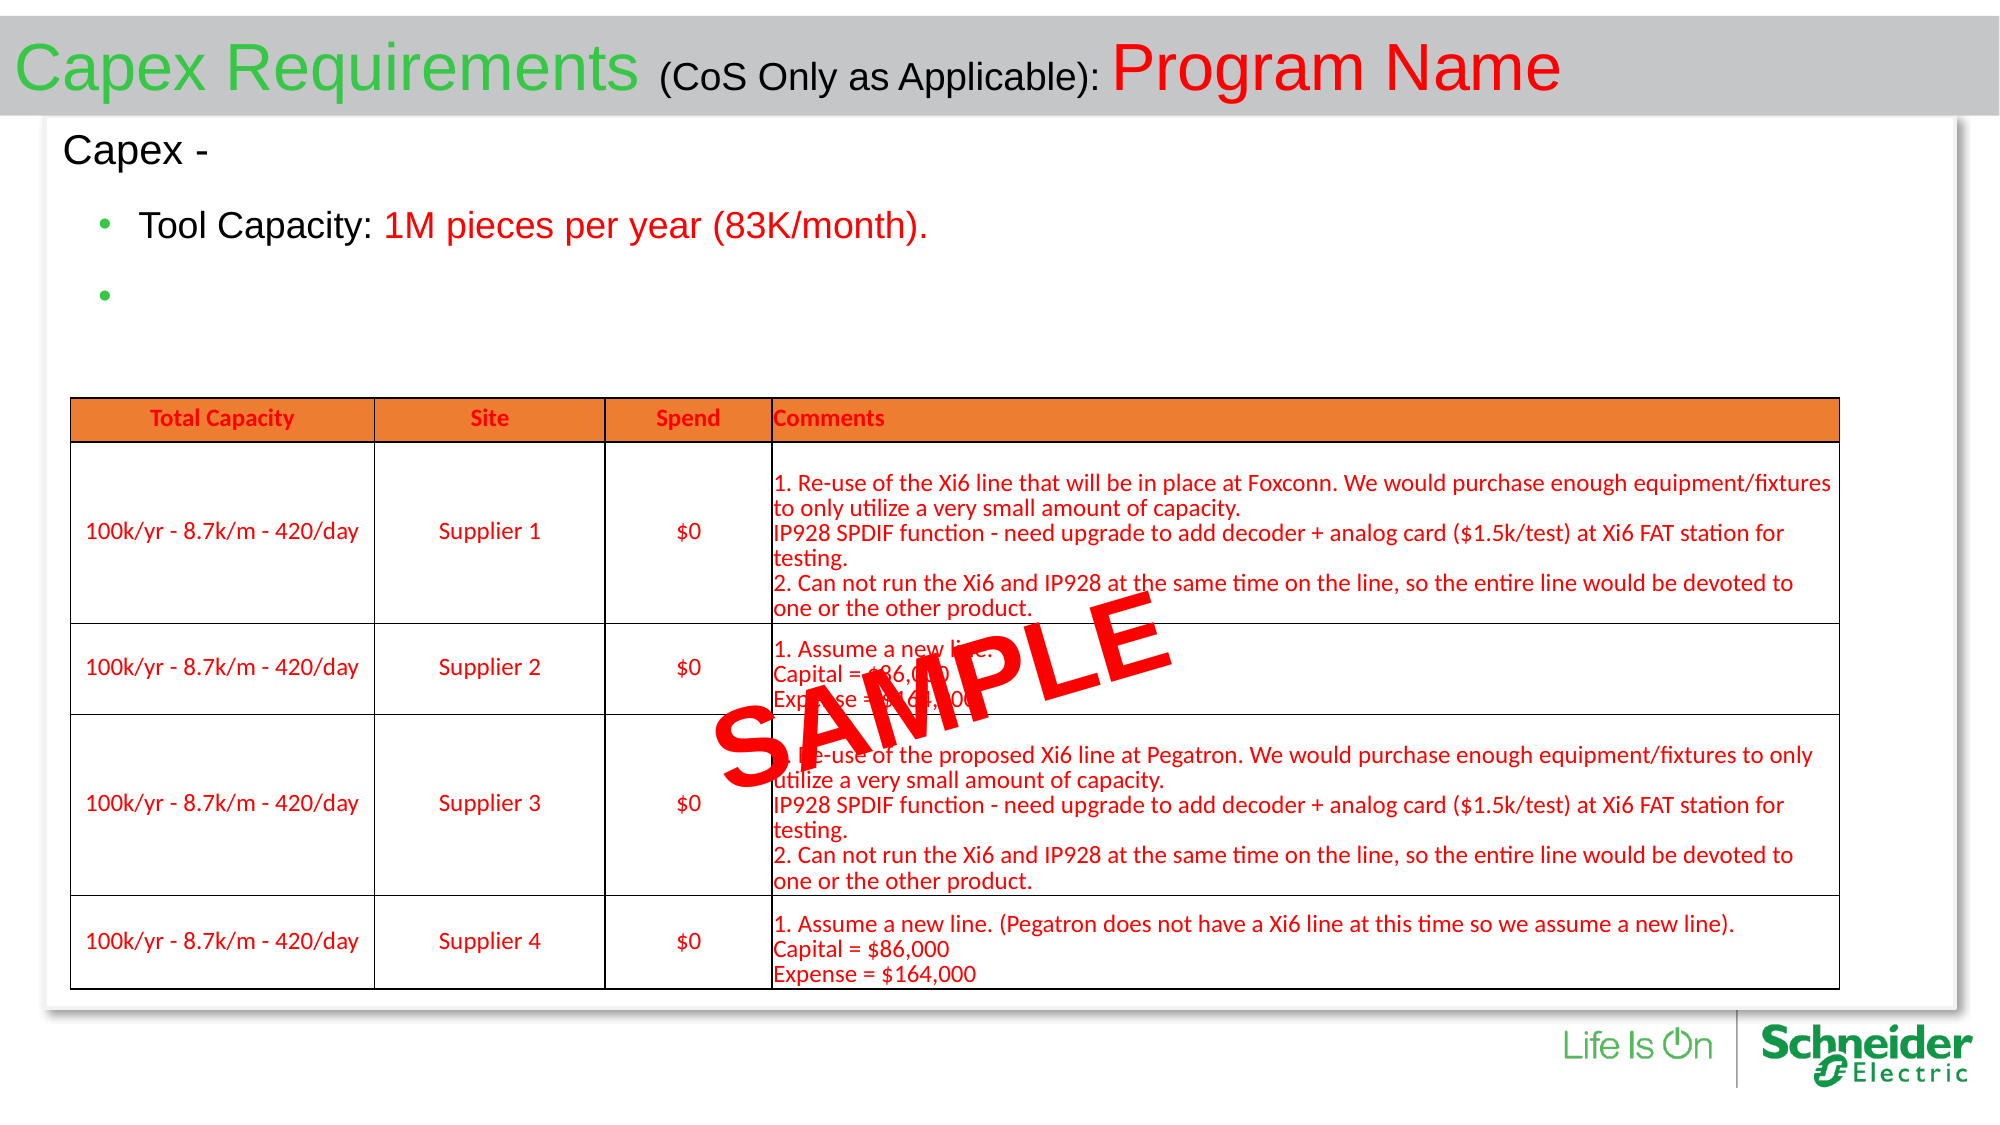

Capex Requirements (CoS Only as Applicable): Program Name
Capex -
Tool Capacity: 1M pieces per year (83K/month).

| Total Capacity | Site | Spend | Comments |
| --- | --- | --- | --- |
| 100k/yr - 8.7k/m - 420/day | Supplier 1 | $0 | 1. Re-use of the Xi6 line that will be in place at Foxconn. We would purchase enough equipment/fixtures to only utilize a very small amount of capacity. IP928 SPDIF function - need upgrade to add decoder + analog card ($1.5k/test) at Xi6 FAT station for testing. 2. Can not run the Xi6 and IP928 at the same time on the line, so the entire line would be devoted to one or the other product. |
| 100k/yr - 8.7k/m - 420/day | Supplier 2 | $0 | 1. Assume a new line. Capital = $86,000 Expense = $164,000 |
| 100k/yr - 8.7k/m - 420/day | Supplier 3 | $0 | 1. Re-use of the proposed Xi6 line at Pegatron. We would purchase enough equipment/fixtures to only utilize a very small amount of capacity. IP928 SPDIF function - need upgrade to add decoder + analog card ($1.5k/test) at Xi6 FAT station for testing. 2. Can not run the Xi6 and IP928 at the same time on the line, so the entire line would be devoted to one or the other product. |
| 100k/yr - 8.7k/m - 420/day | Supplier 4 | $0 | 1. Assume a new line. (Pegatron does not have a Xi6 line at this time so we assume a new line). Capital = $86,000 Expense = $164,000 |
SAMPLE